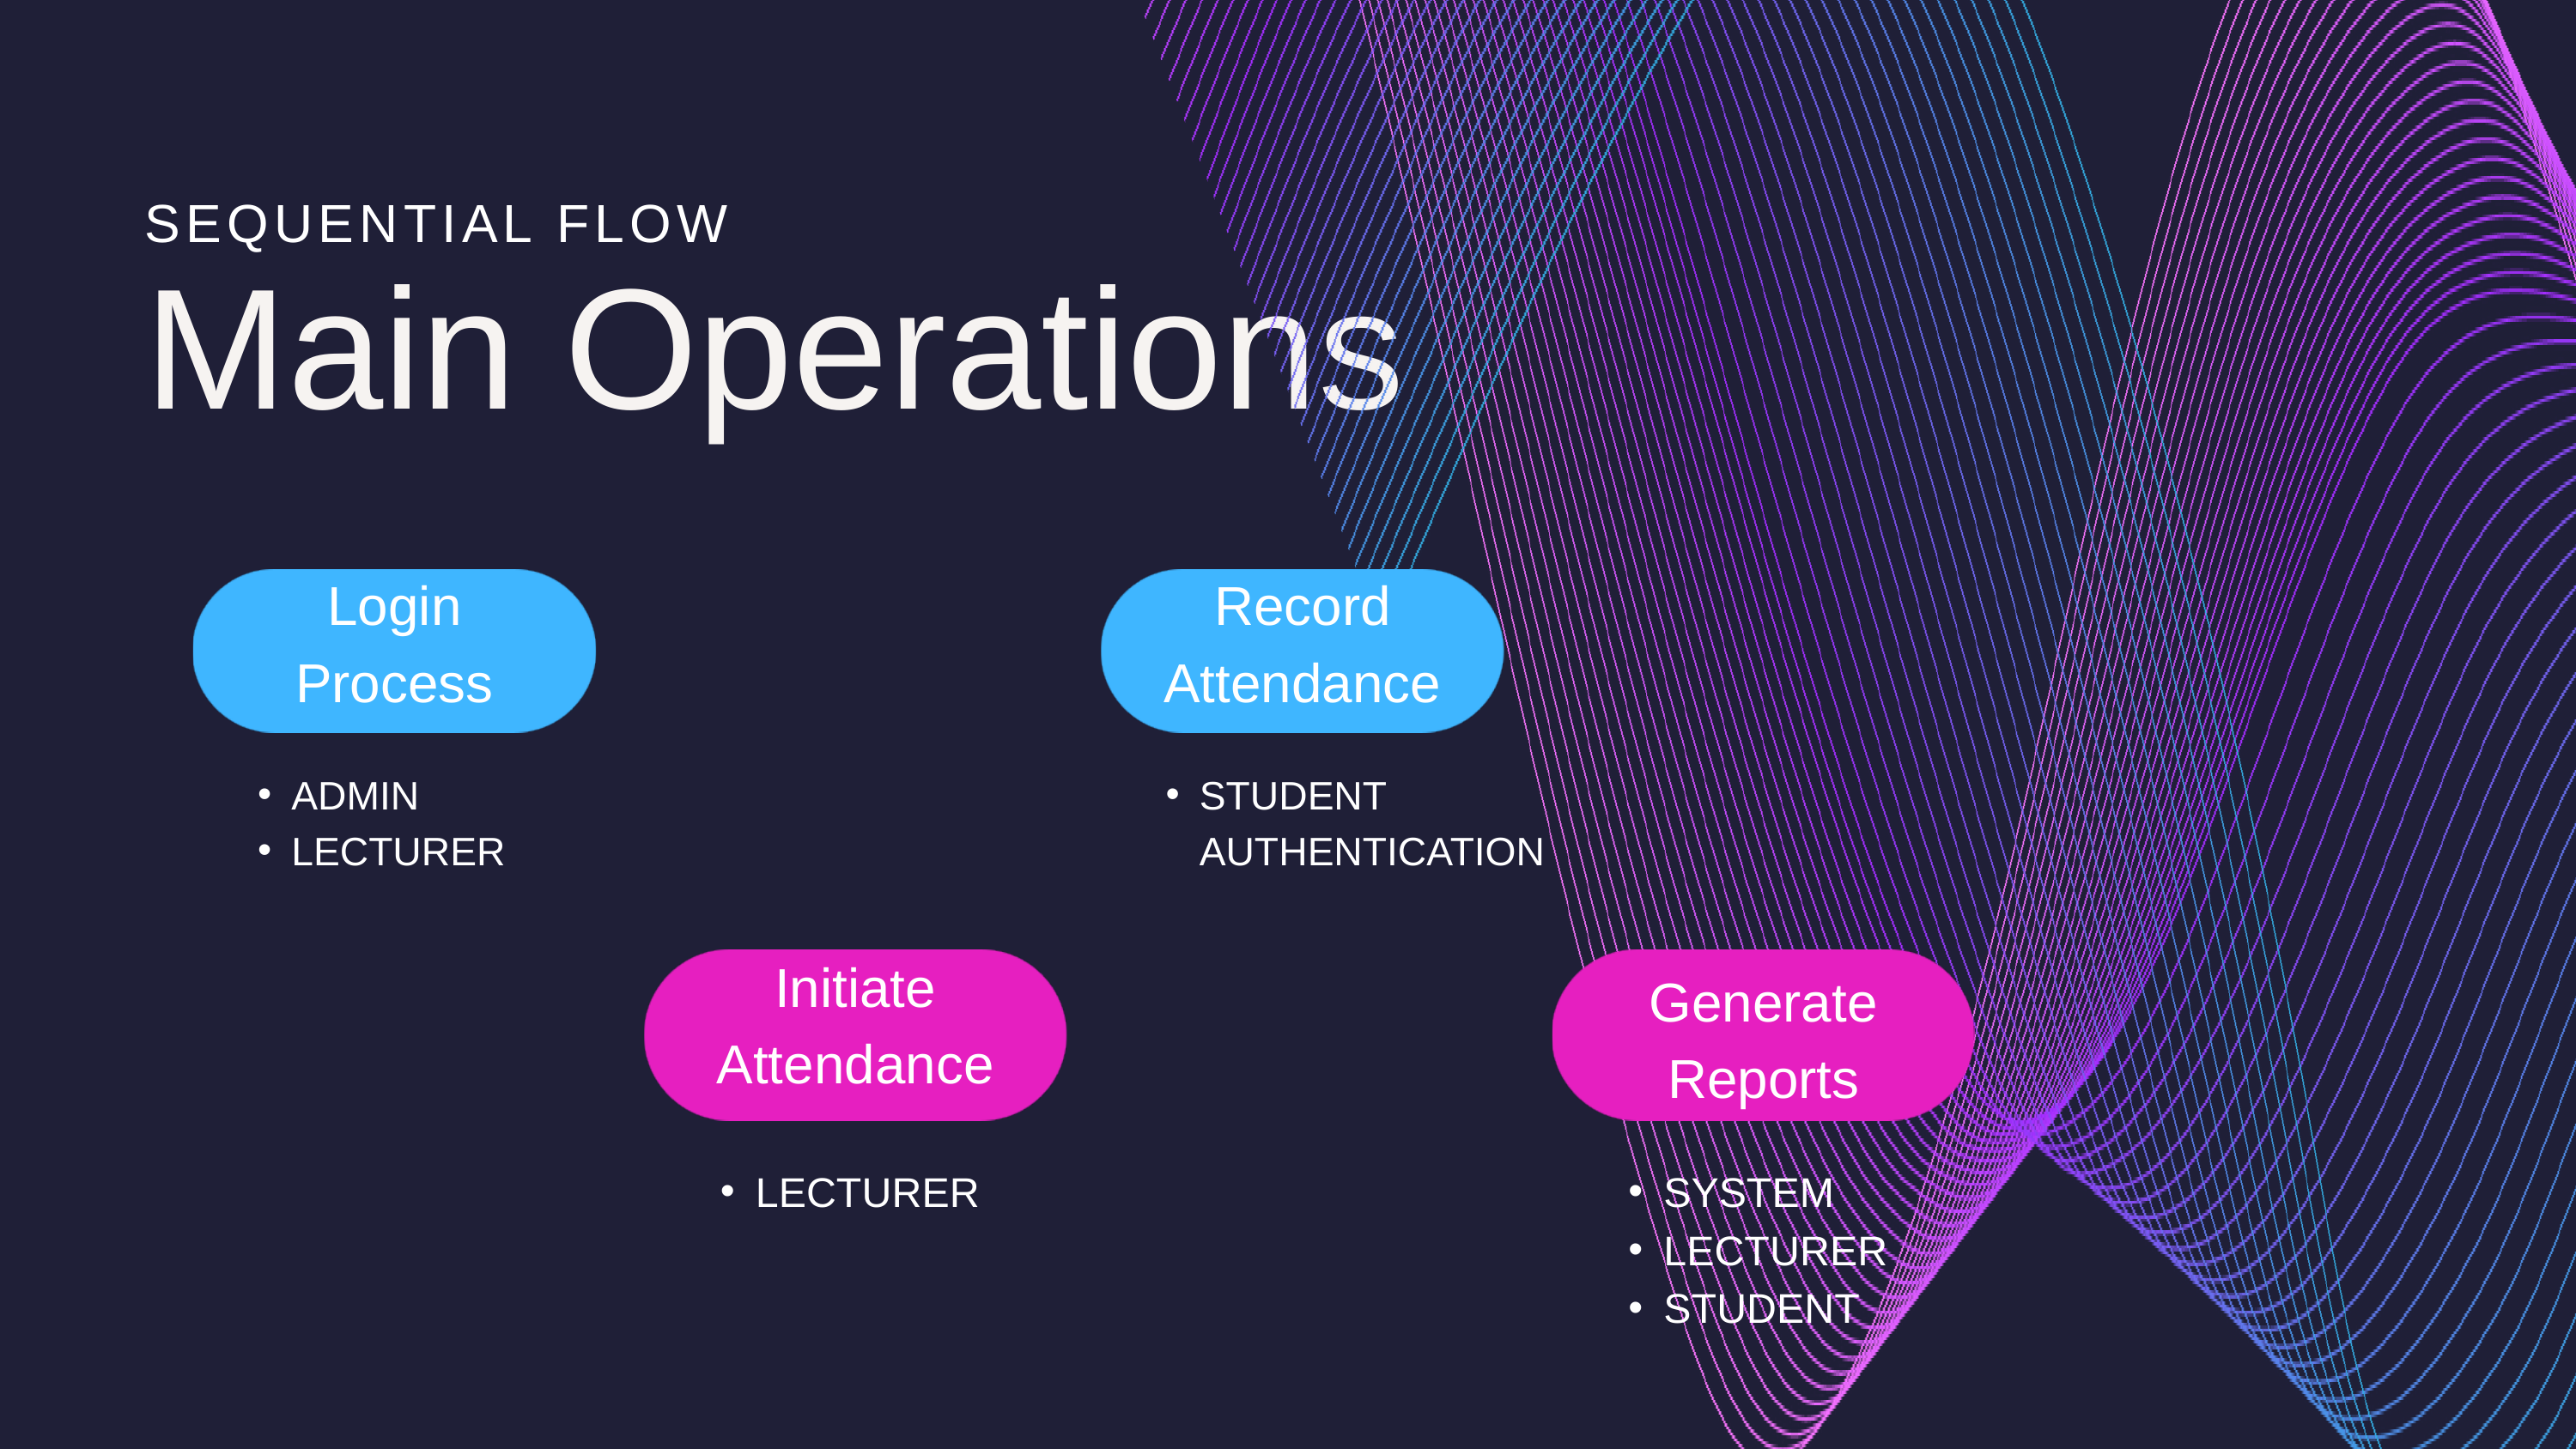

SEQUENTIAL FLOW
Main Operations
Login Process
Record Attendance

ADMIN
LECTURER
STUDENT AUTHENTICATION
Initiate Attendance

Generate Reports
LECTURER
SYSTEM
LECTURER
STUDENT